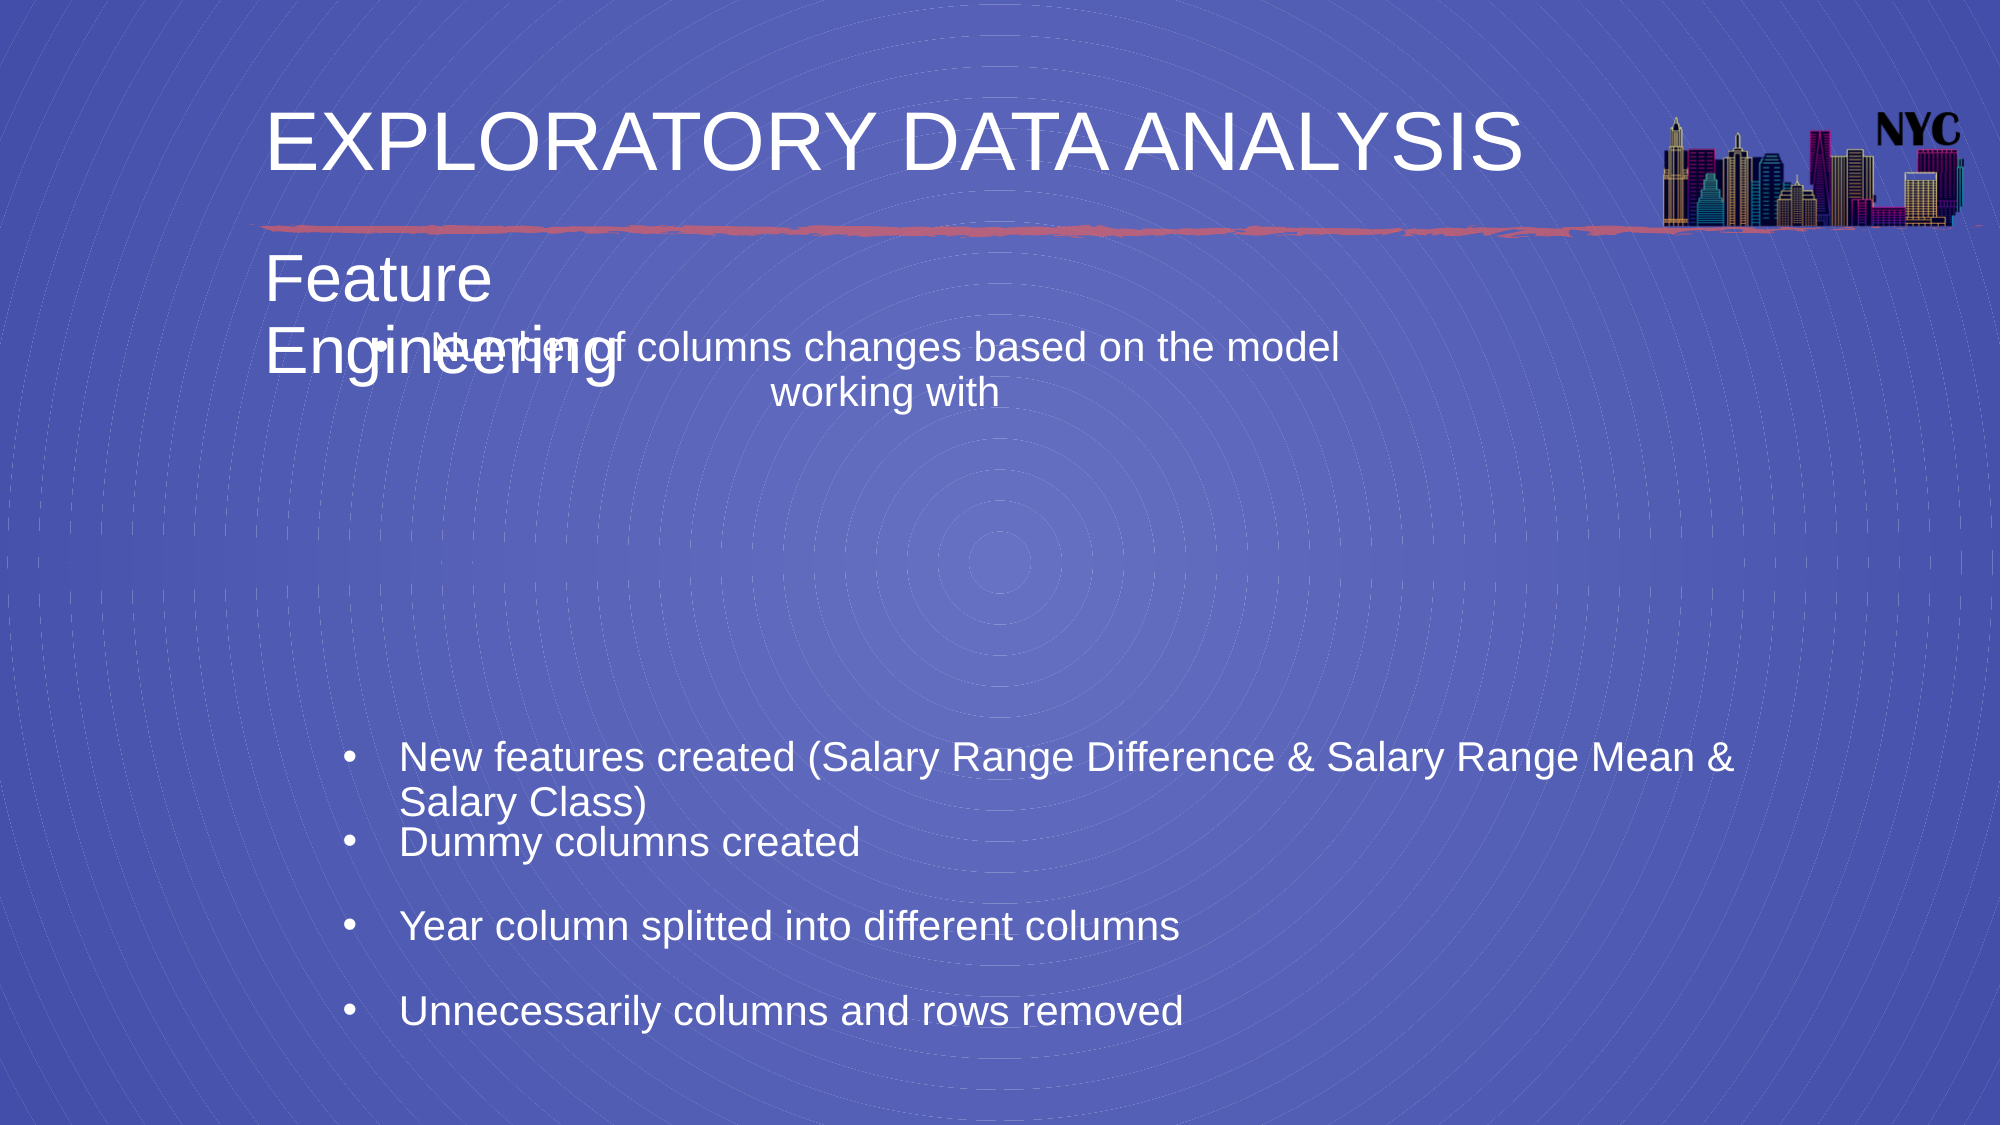

# EXPLORATORY DATA ANALYSIS
Feature Engineering
Number of columns changes based on the model working with
Initial Features
 28
Column
Supervised Learning
 13
Column
Unsupervised Learning
31
Column
NLP
 2
Column
New features created (Salary Range Difference & Salary Range Mean & Salary Class)
Dummy columns created
Year column splitted into different columns
Unnecessarily columns and rows removed